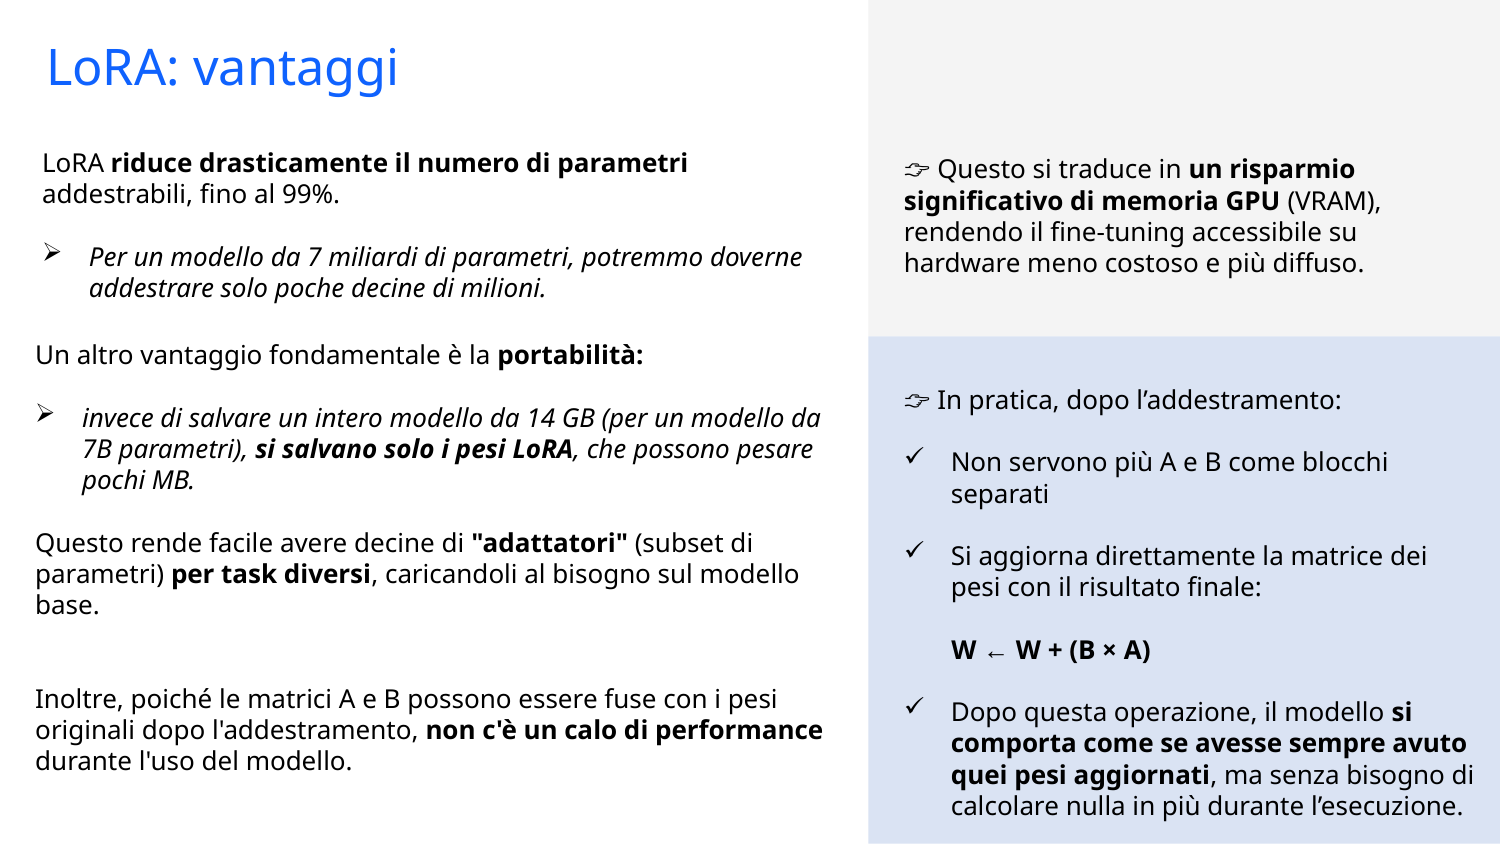

LoRA: vantaggi
LoRA riduce drasticamente il numero di parametri addestrabili, fino al 99%.

Per un modello da 7 miliardi di parametri, potremmo doverne addestrare solo poche decine di milioni.

👉 Questo si traduce in un risparmio significativo di memoria GPU (VRAM), rendendo il fine-tuning accessibile su hardware meno costoso e più diffuso.

👉 In pratica, dopo l’addestramento:

Non servono più A e B come blocchi separati

Si aggiorna direttamente la matrice dei pesi con il risultato finale:

       W ← W + (B × A)

Dopo questa operazione, il modello si comporta come se avesse sempre avuto quei pesi aggiornati, ma senza bisogno di calcolare nulla in più durante l’esecuzione.
Un altro vantaggio fondamentale è la portabilità:

invece di salvare un intero modello da 14 GB (per un modello da 7B parametri), si salvano solo i pesi LoRA, che possono pesare pochi MB.

Questo rende facile avere decine di "adattatori" (subset di parametri) per task diversi, caricandoli al bisogno sul modello base.

Inoltre, poiché le matrici A e B possono essere fuse con i pesi originali dopo l'addestramento, non c'è un calo di performance durante l'uso del modello.